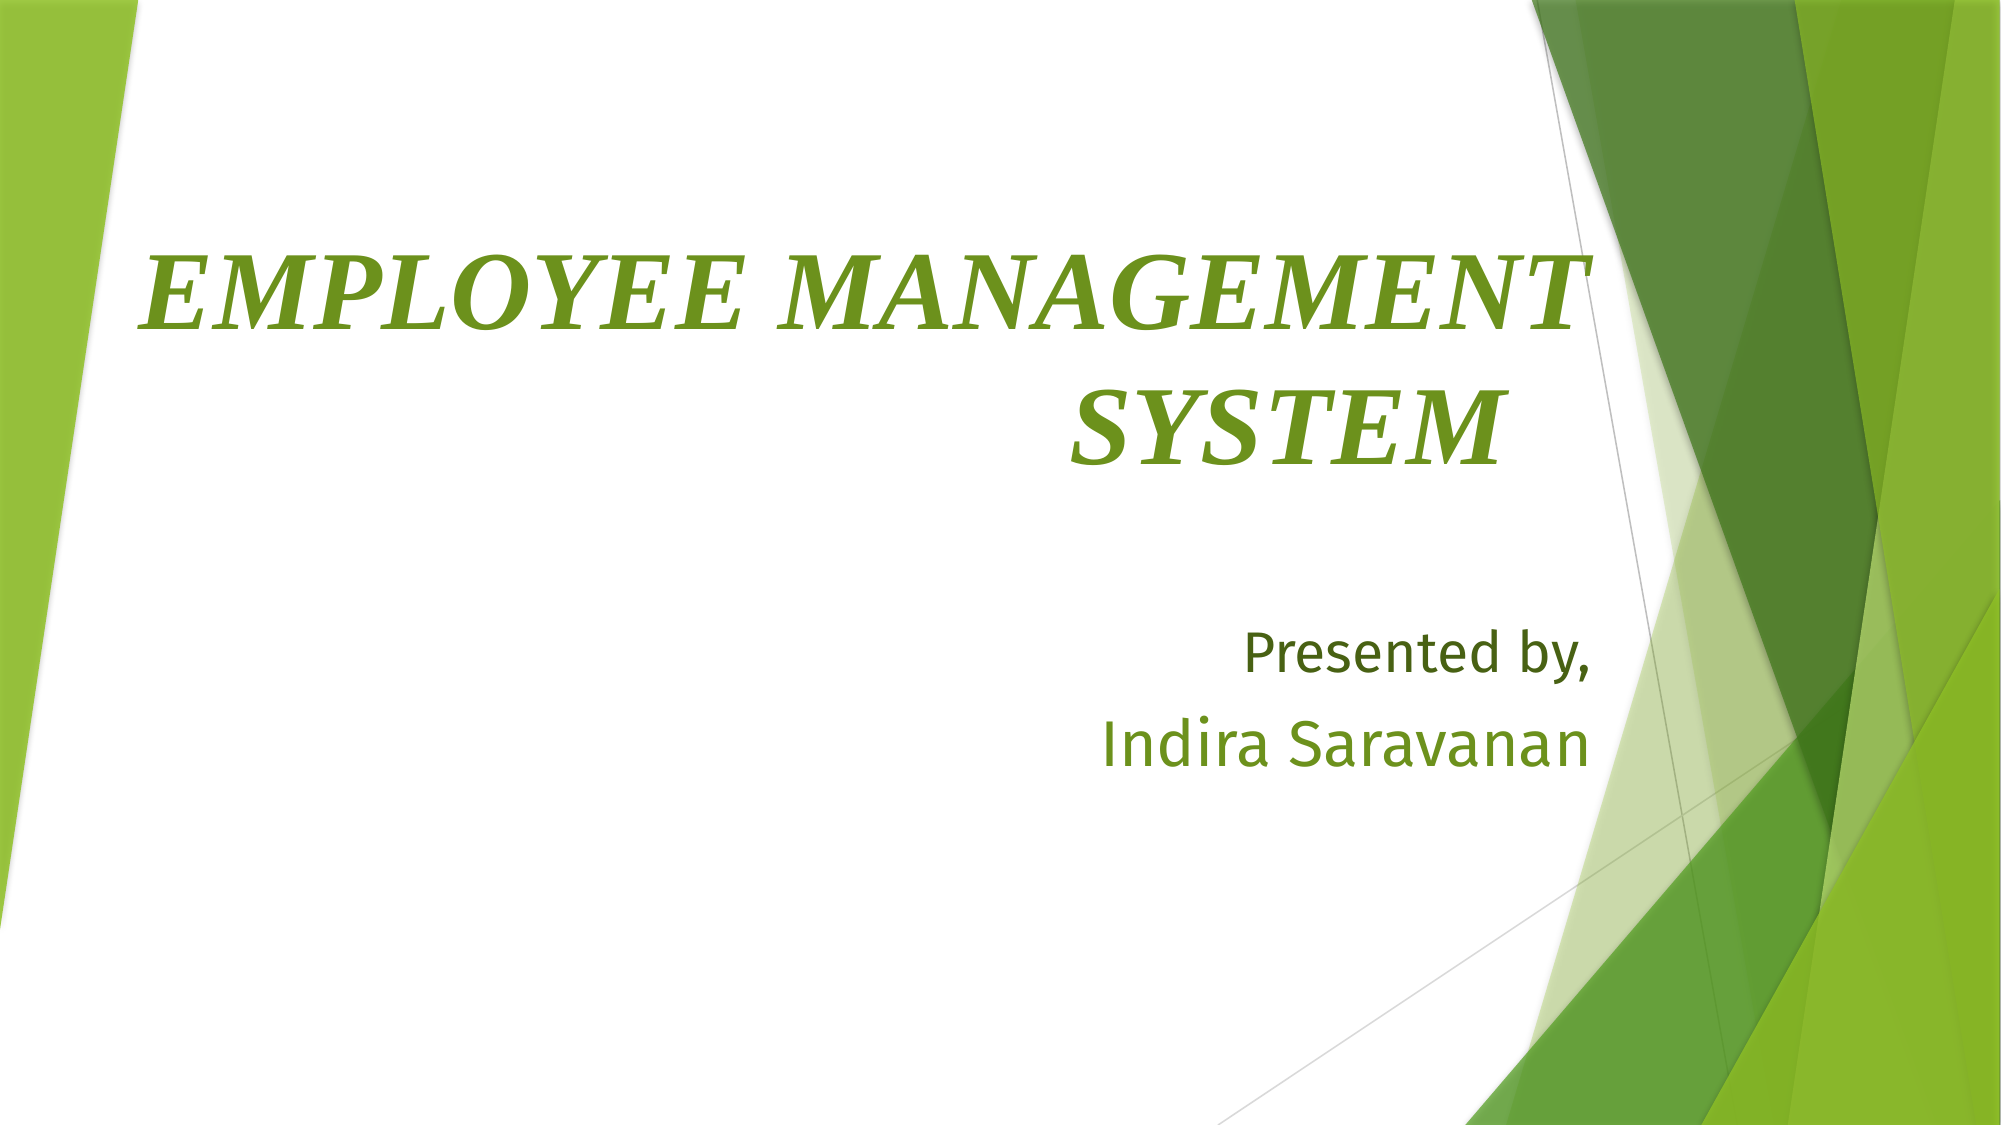

# EMPLOYEE MANAGEMENT SYSTEM
Presented by,
Indira Saravanan